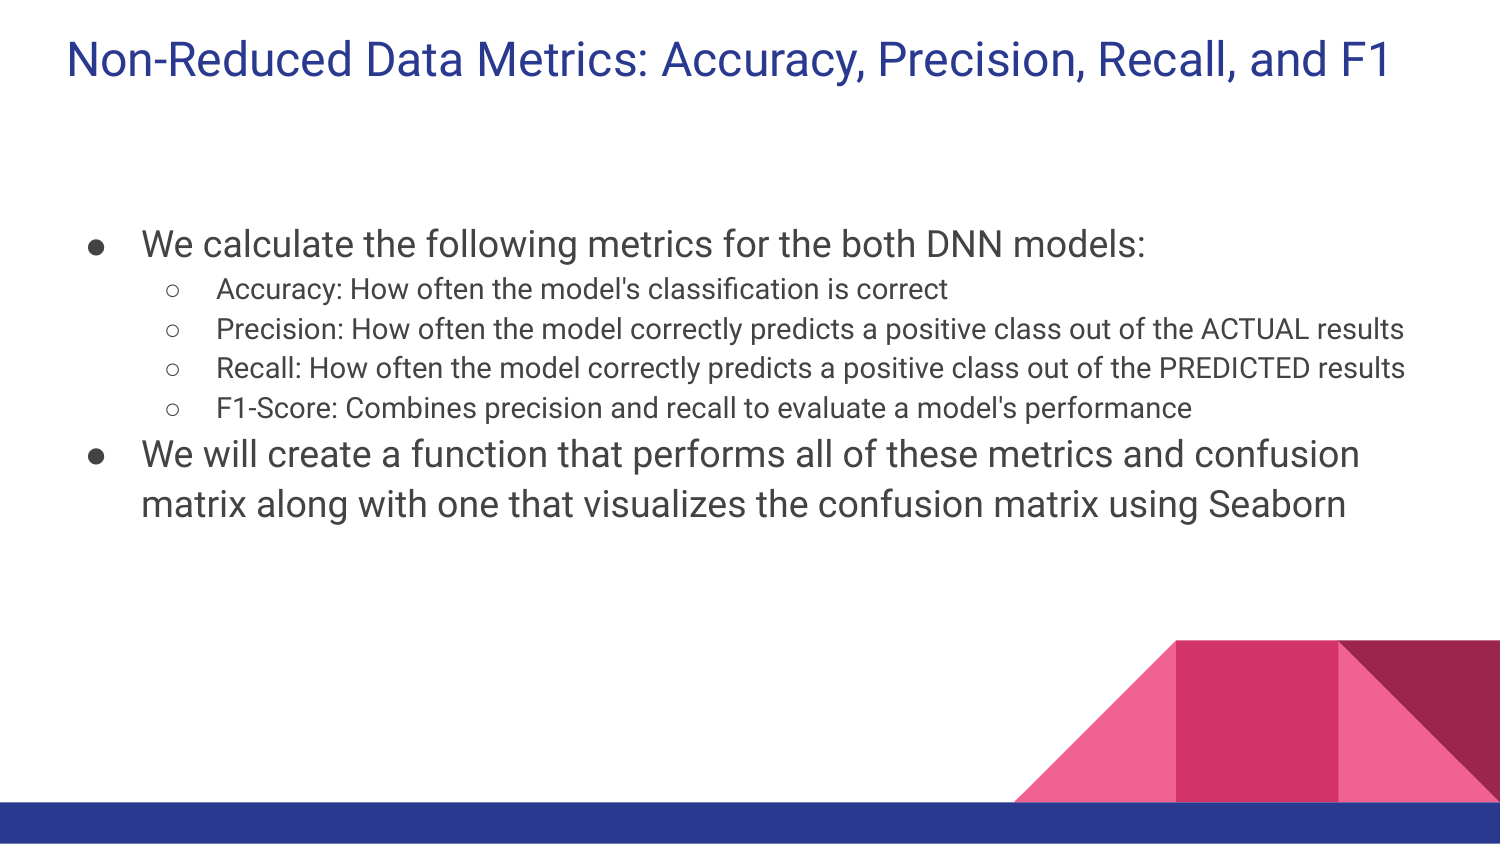

# Non-Reduced Data Metrics: Accuracy, Precision, Recall, and F1
We calculate the following metrics for the both DNN models:
Accuracy: How often the model's classification is correct
Precision: How often the model correctly predicts a positive class out of the ACTUAL results
Recall: How often the model correctly predicts a positive class out of the PREDICTED results
F1-Score: Combines precision and recall to evaluate a model's performance
We will create a function that performs all of these metrics and confusion matrix along with one that visualizes the confusion matrix using Seaborn